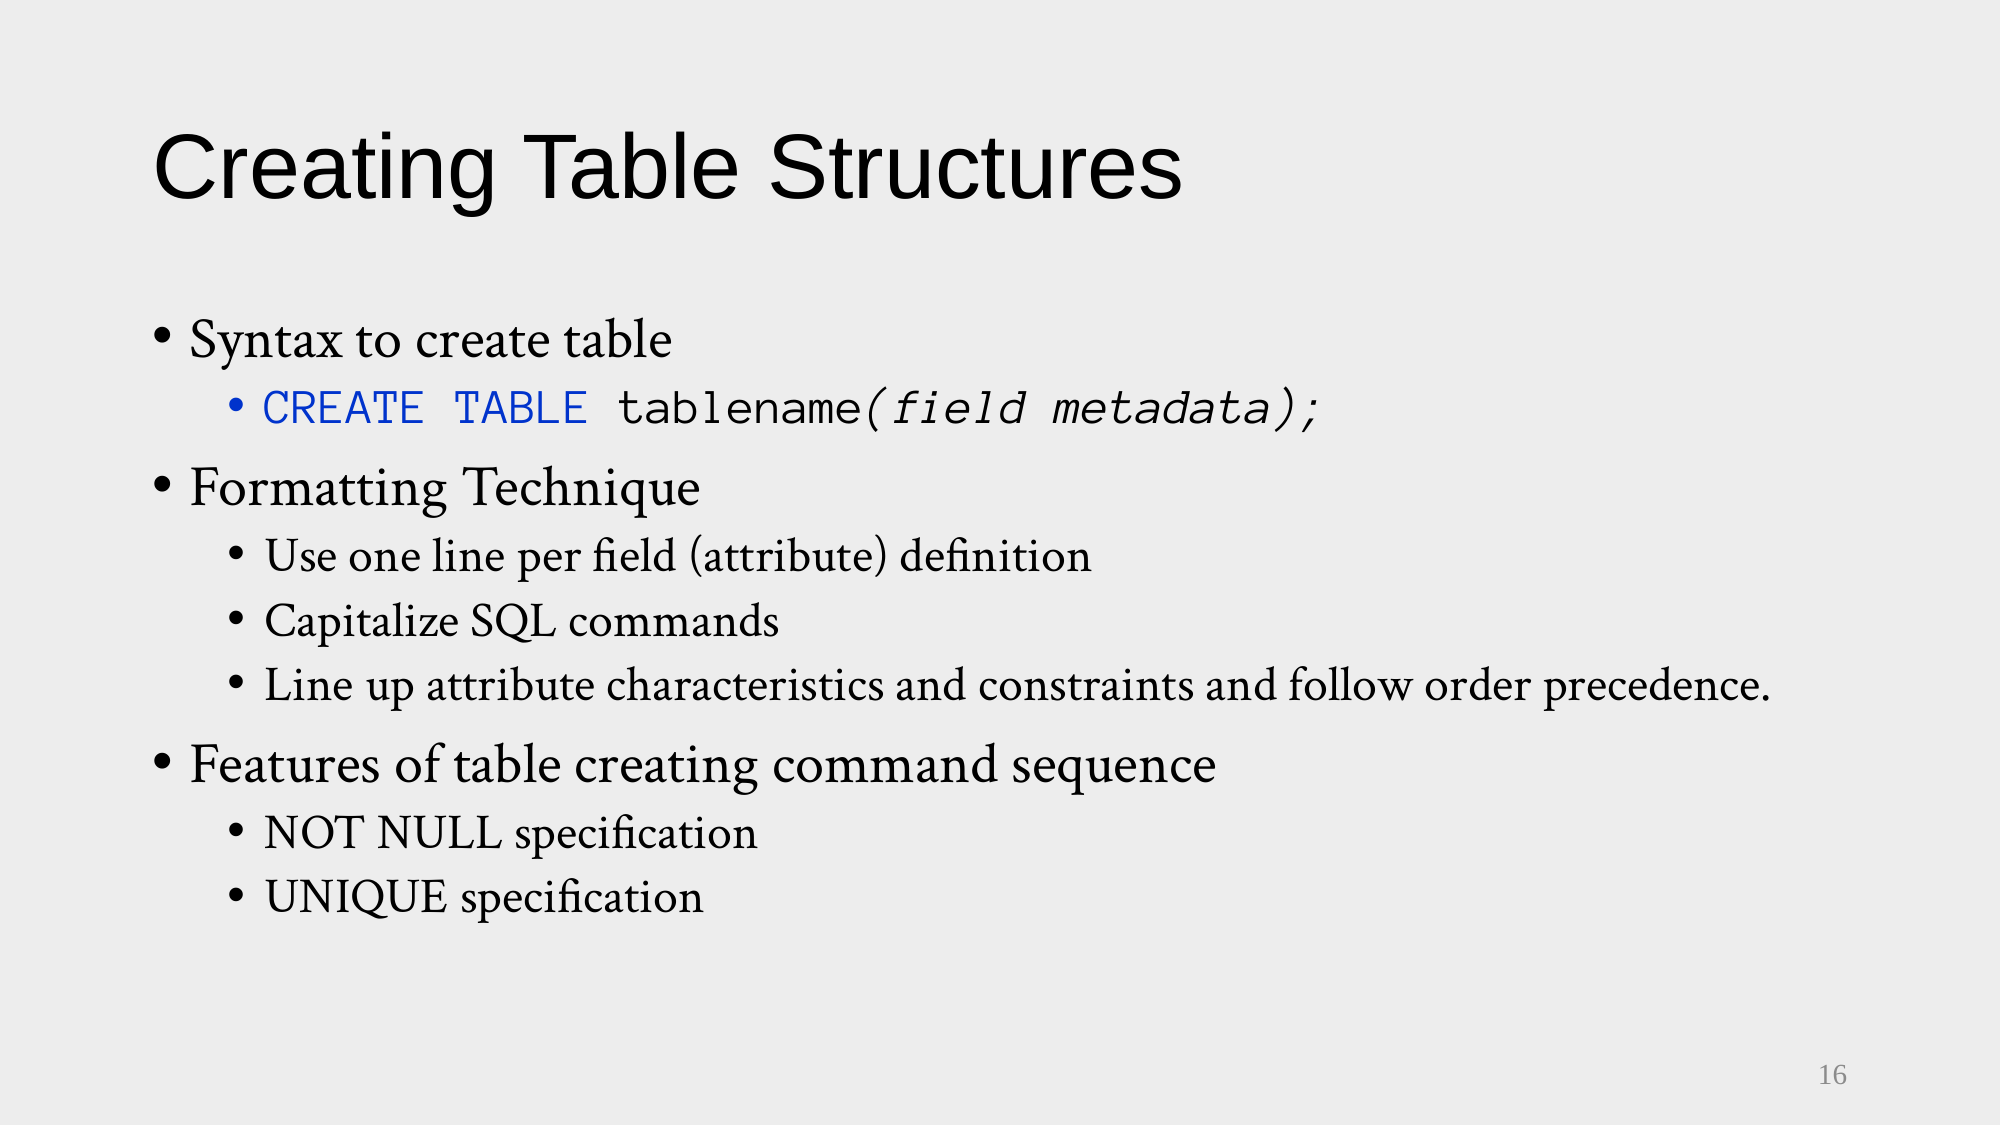

# Creating Table Structures
Syntax to create table
CREATE TABLE tablename(field metadata);
Formatting Technique
Use one line per field (attribute) definition
Capitalize SQL commands
Line up attribute characteristics and constraints and follow order precedence.
Features of table creating command sequence
NOT NULL specification
UNIQUE specification
16